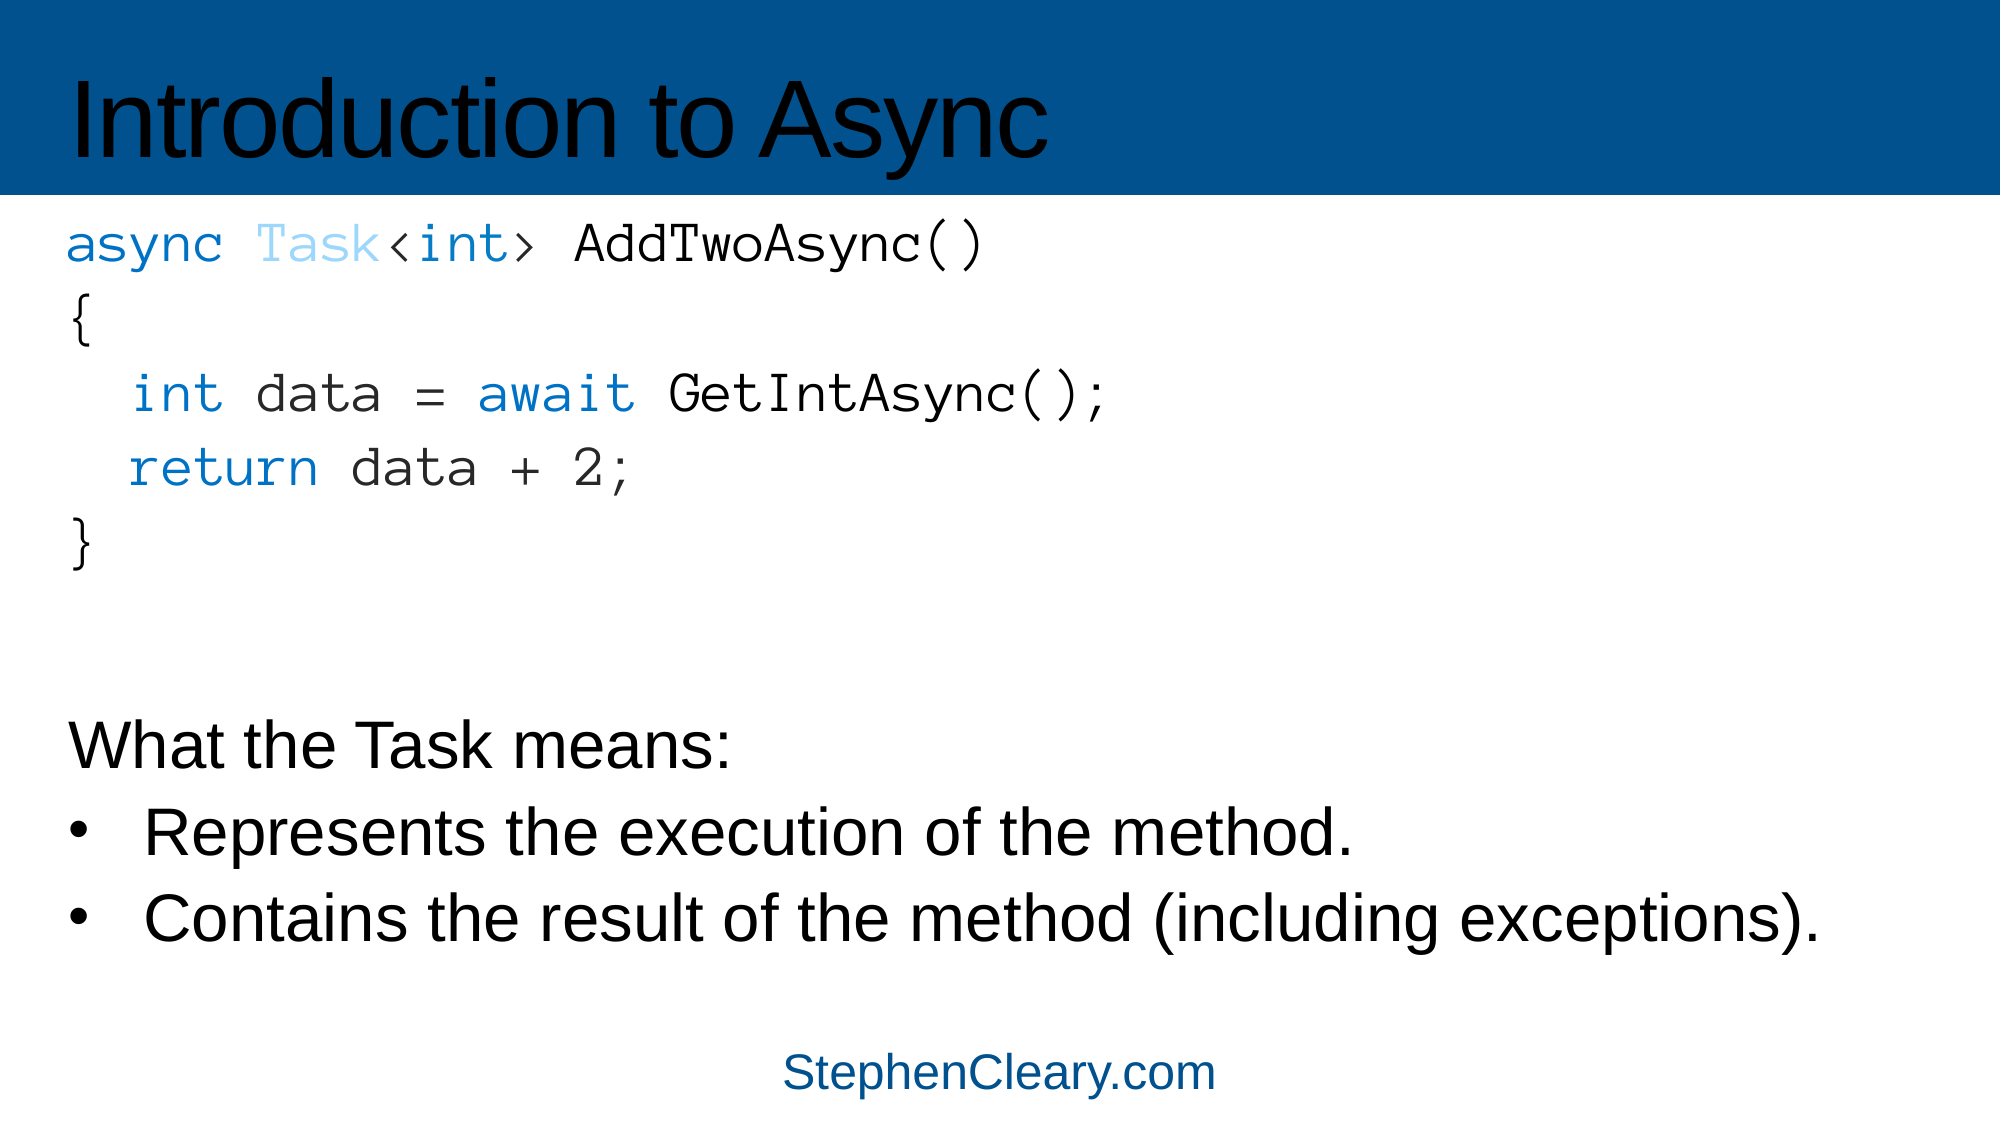

# Introduction to Async
async Task<int> AddTwoAsync()
{
  int data = await GetIntAsync();
  return data + 2;
}

What the Task means:
Represents the execution of the method.
Contains the result of the method (including exceptions).